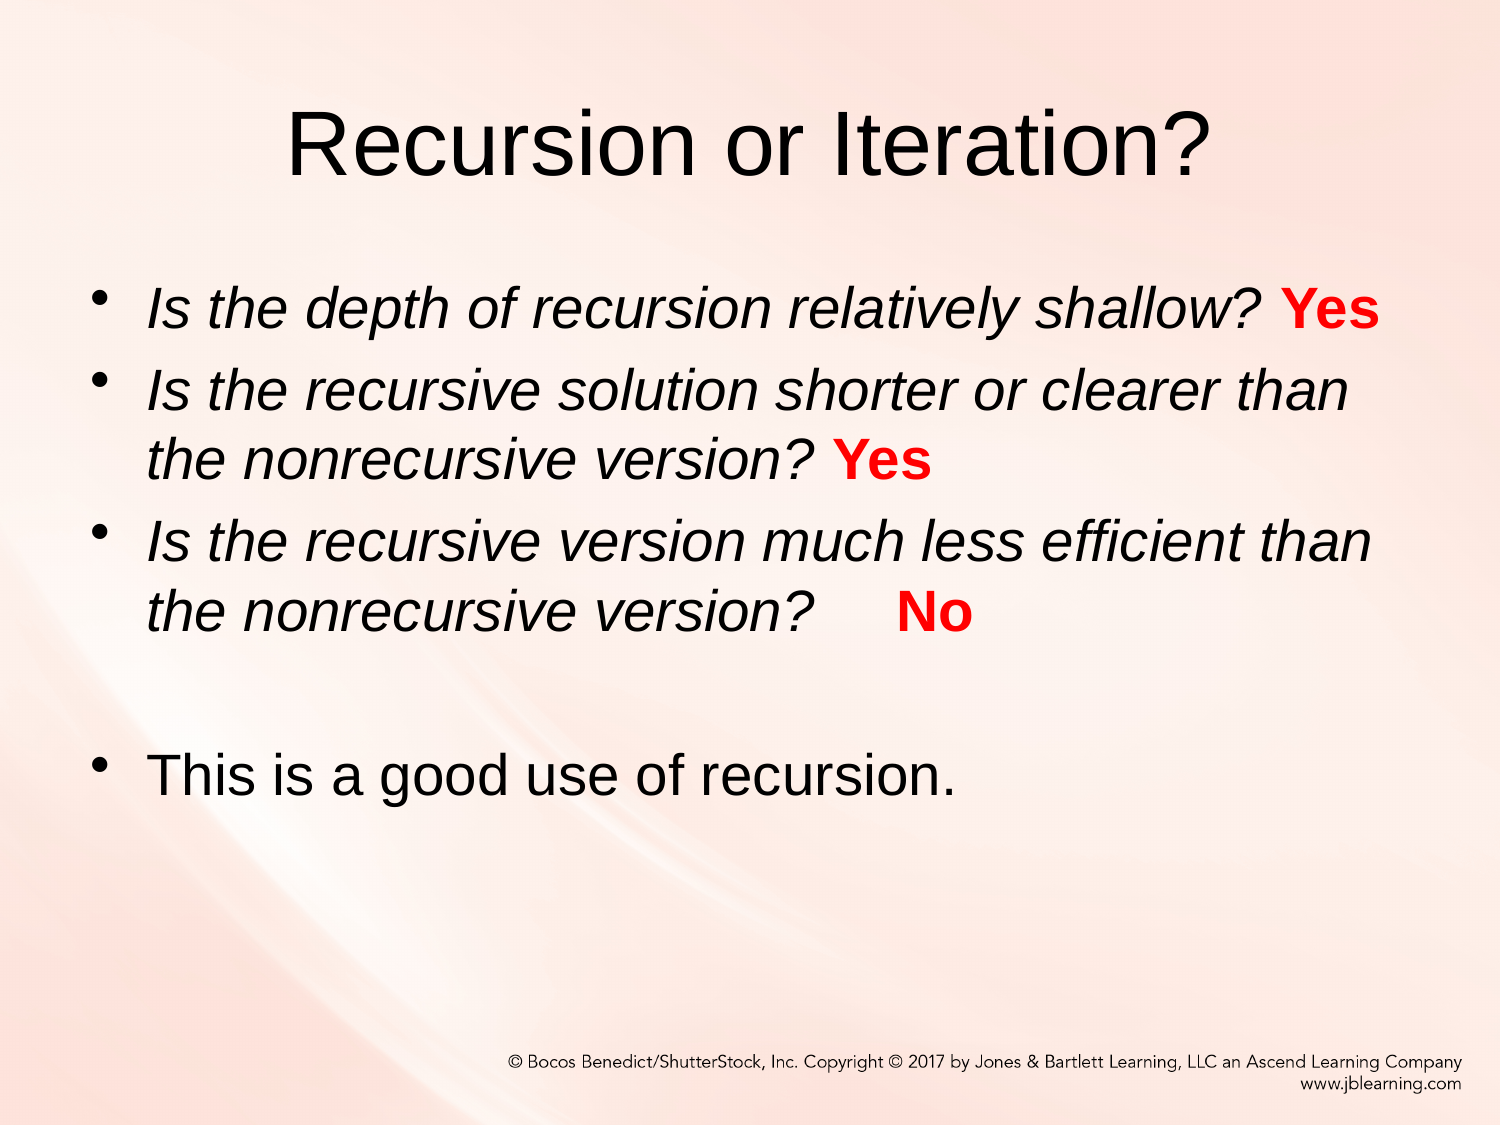

# Recursion or Iteration?
Is the depth of recursion relatively shallow? Yes
Is the recursive solution shorter or clearer than the nonrecursive version? Yes
Is the recursive version much less efficient than the nonrecursive version?	No

This is a good use of recursion.